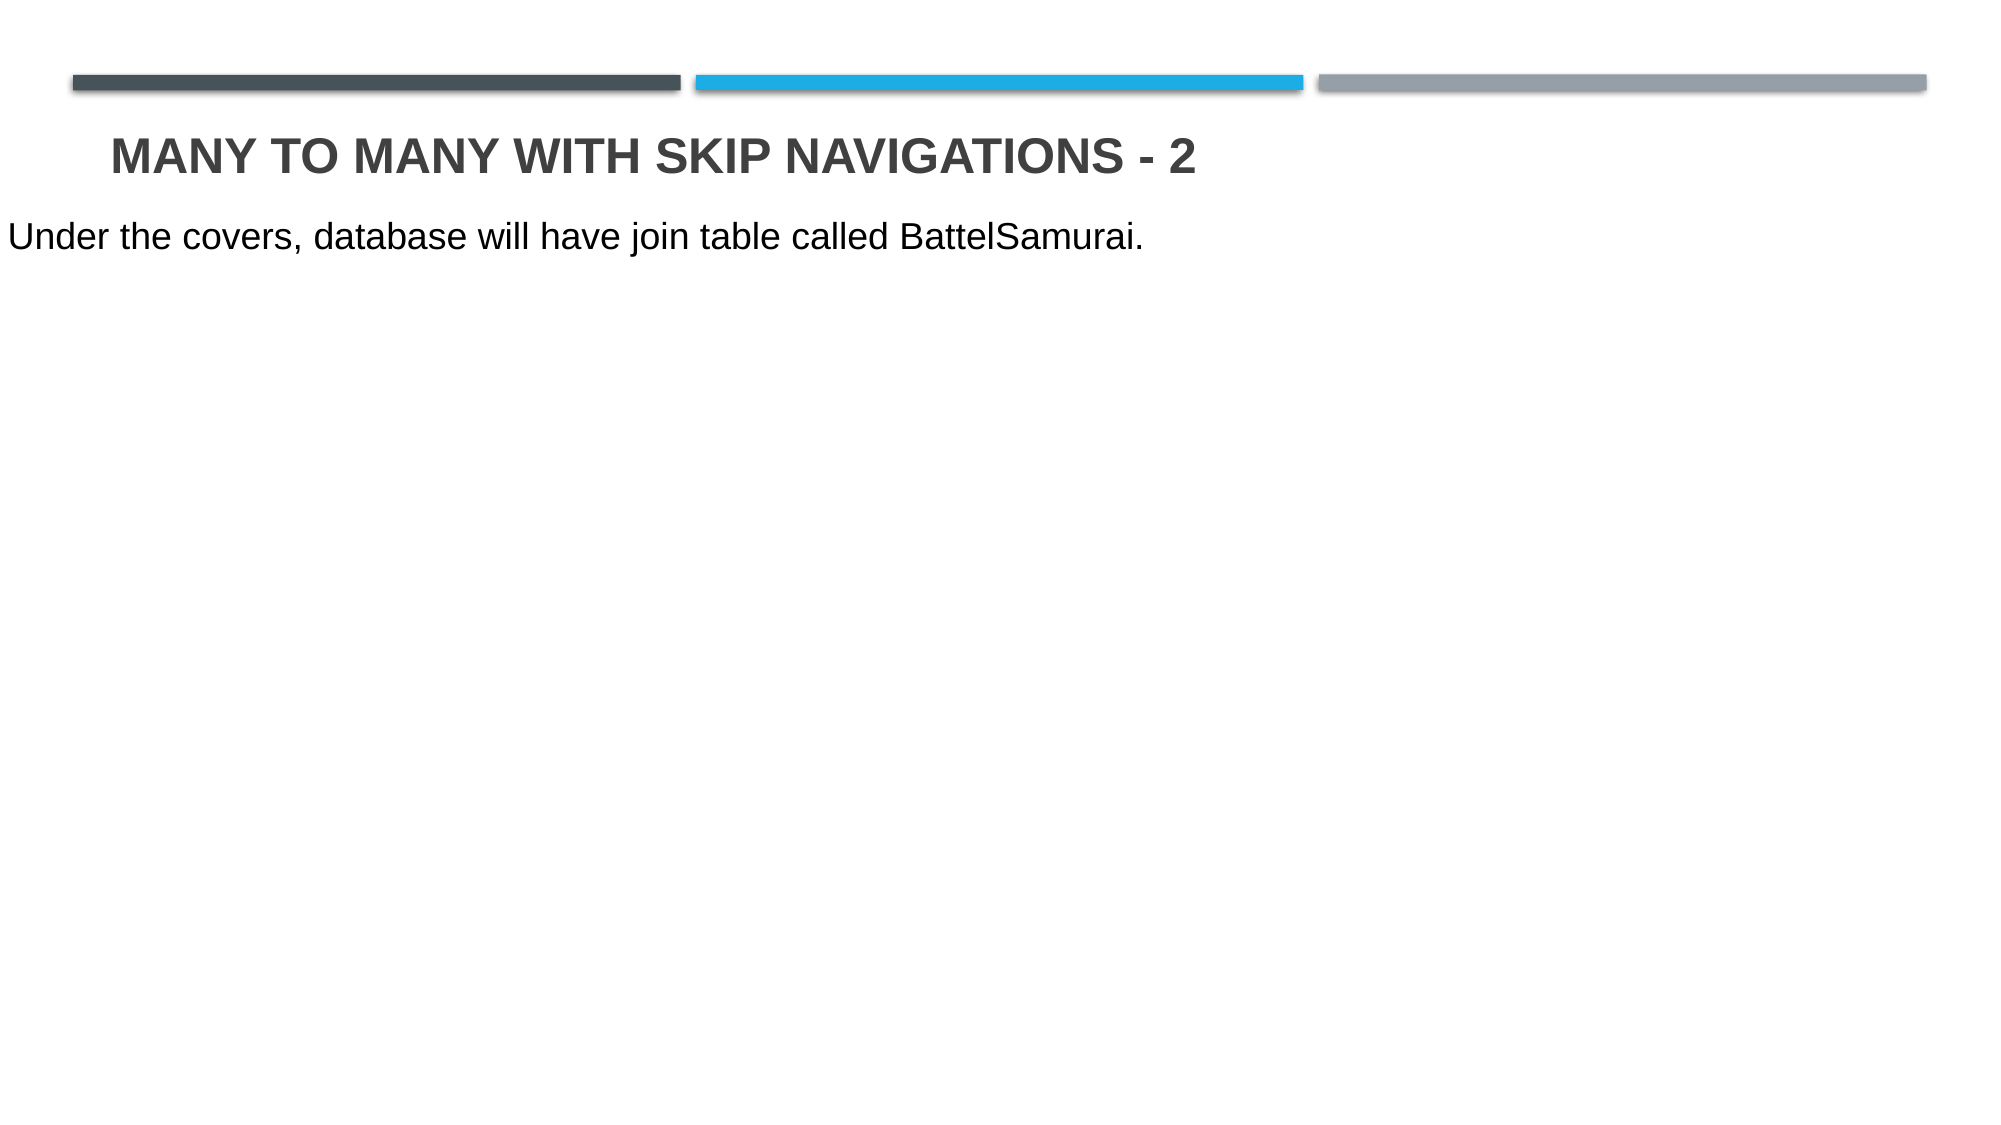

# Many to many with skip navigations - 2
Under the covers, database will have join table called BattelSamurai.